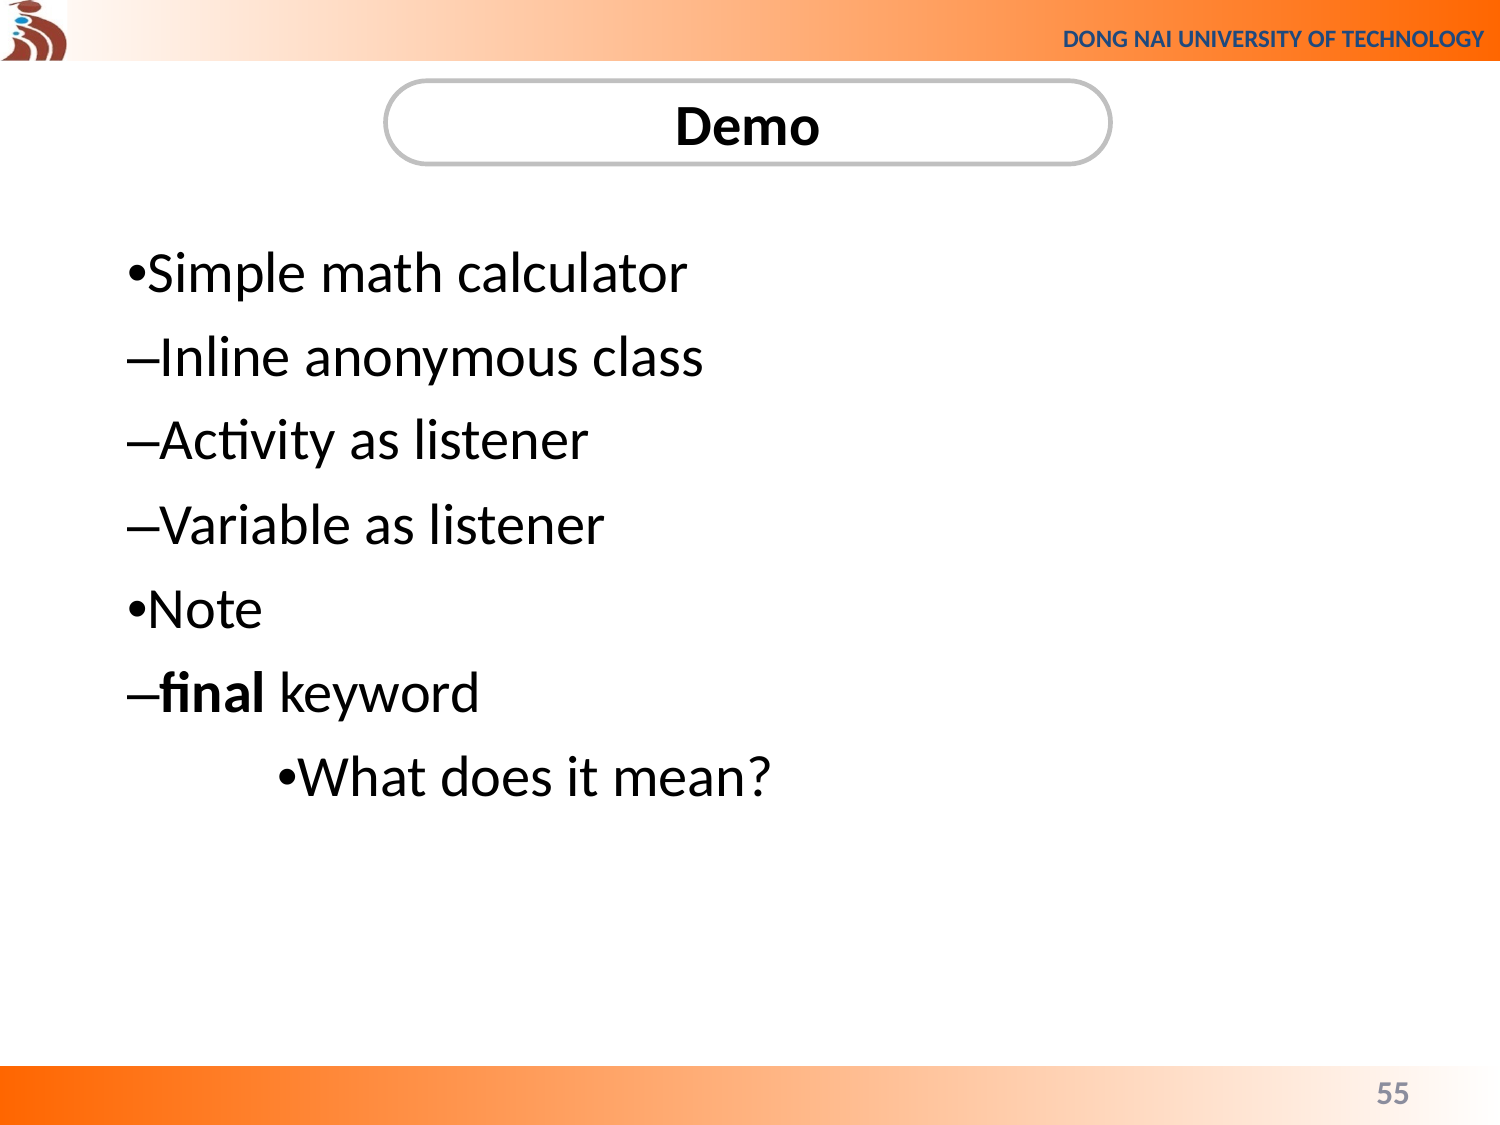

Demo
•Simple math calculator
–Inline anonymous class
–Activity as listener
–Variable as listener
•Note
–final keyword
	•What does it mean?
55